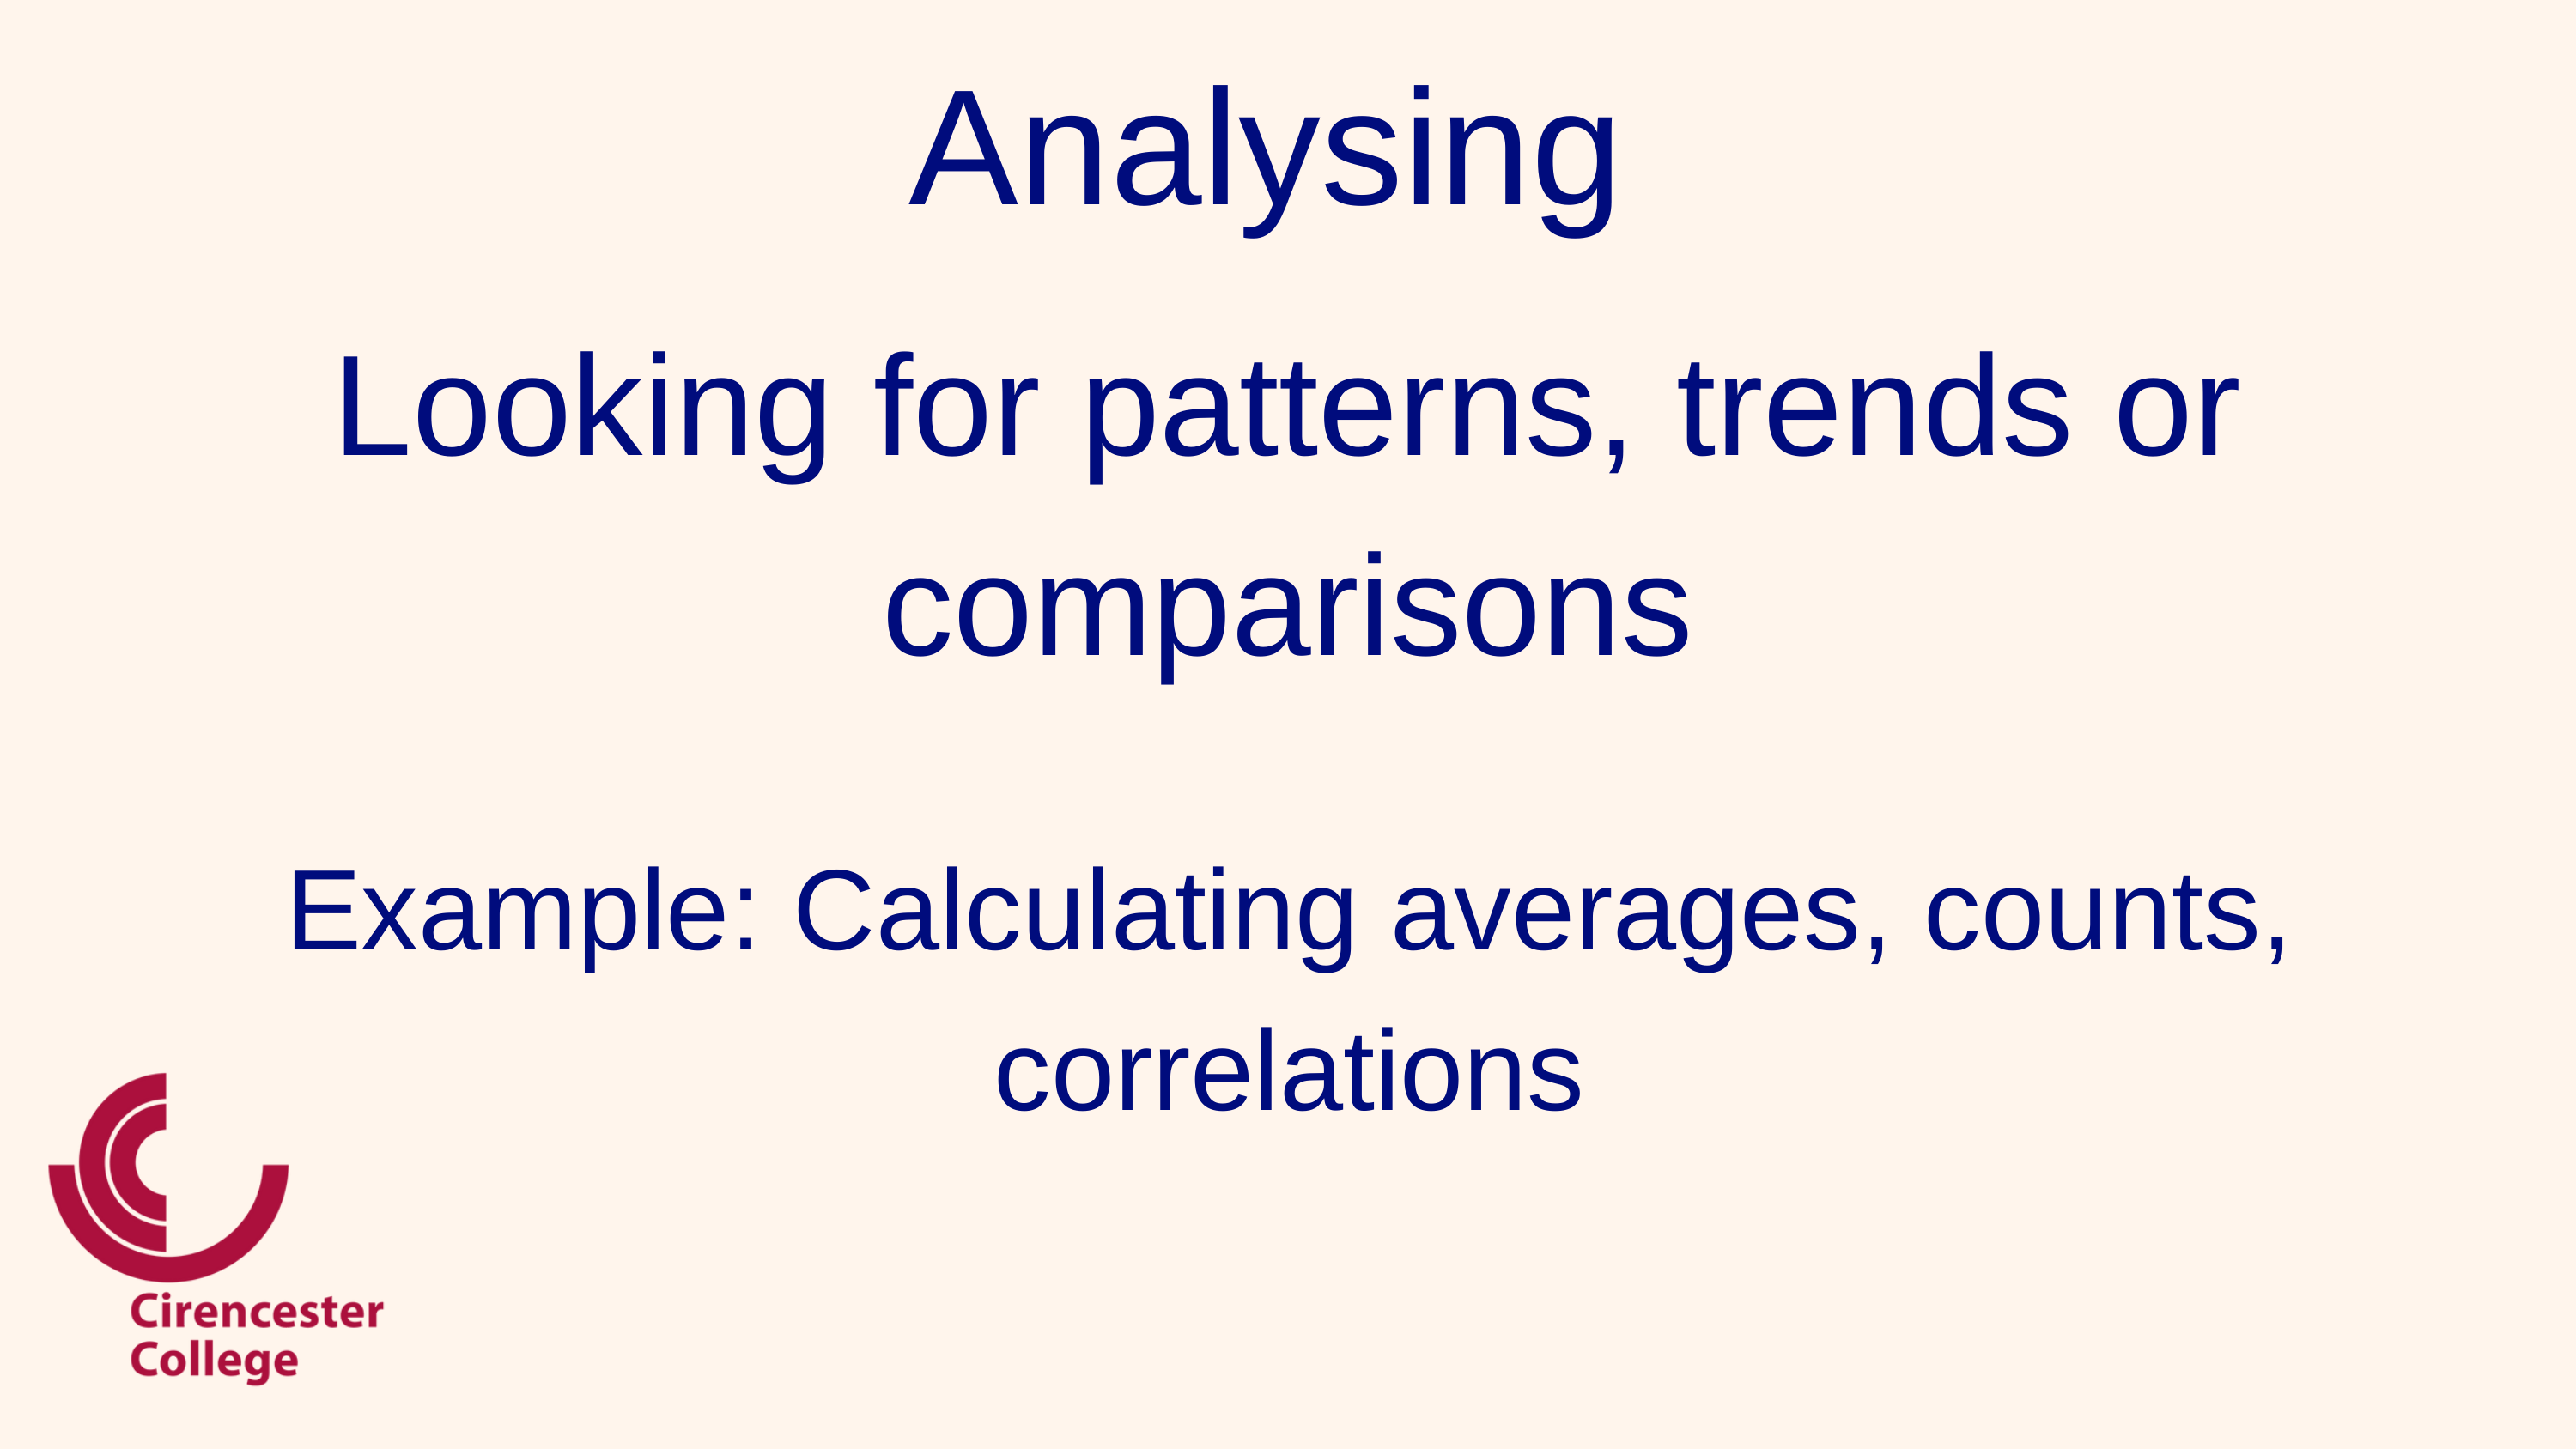

Analysing
Looking for patterns, trends or comparisons
Example: Calculating averages, counts, correlations